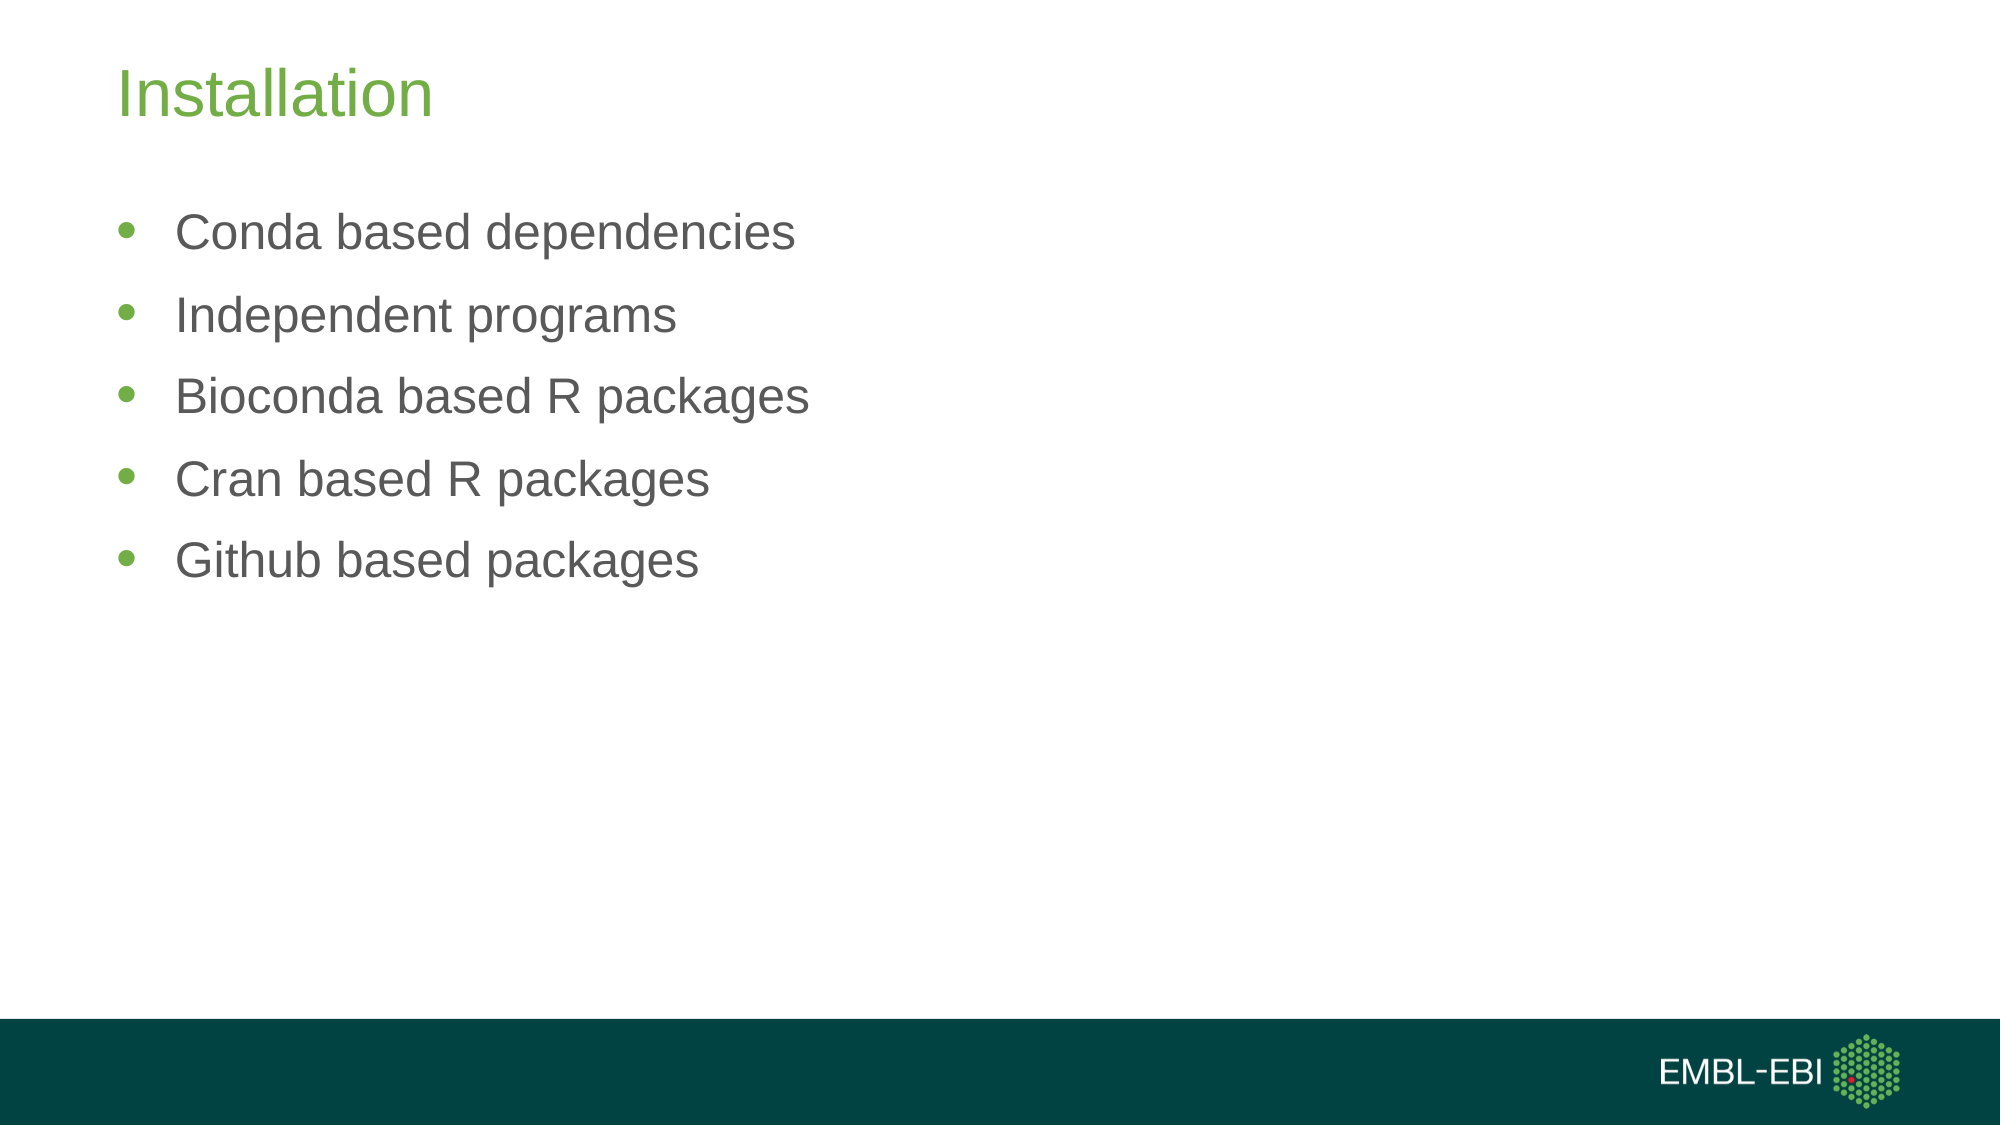

# Installation
Conda based dependencies
Independent programs
Bioconda based R packages
Cran based R packages
Github based packages